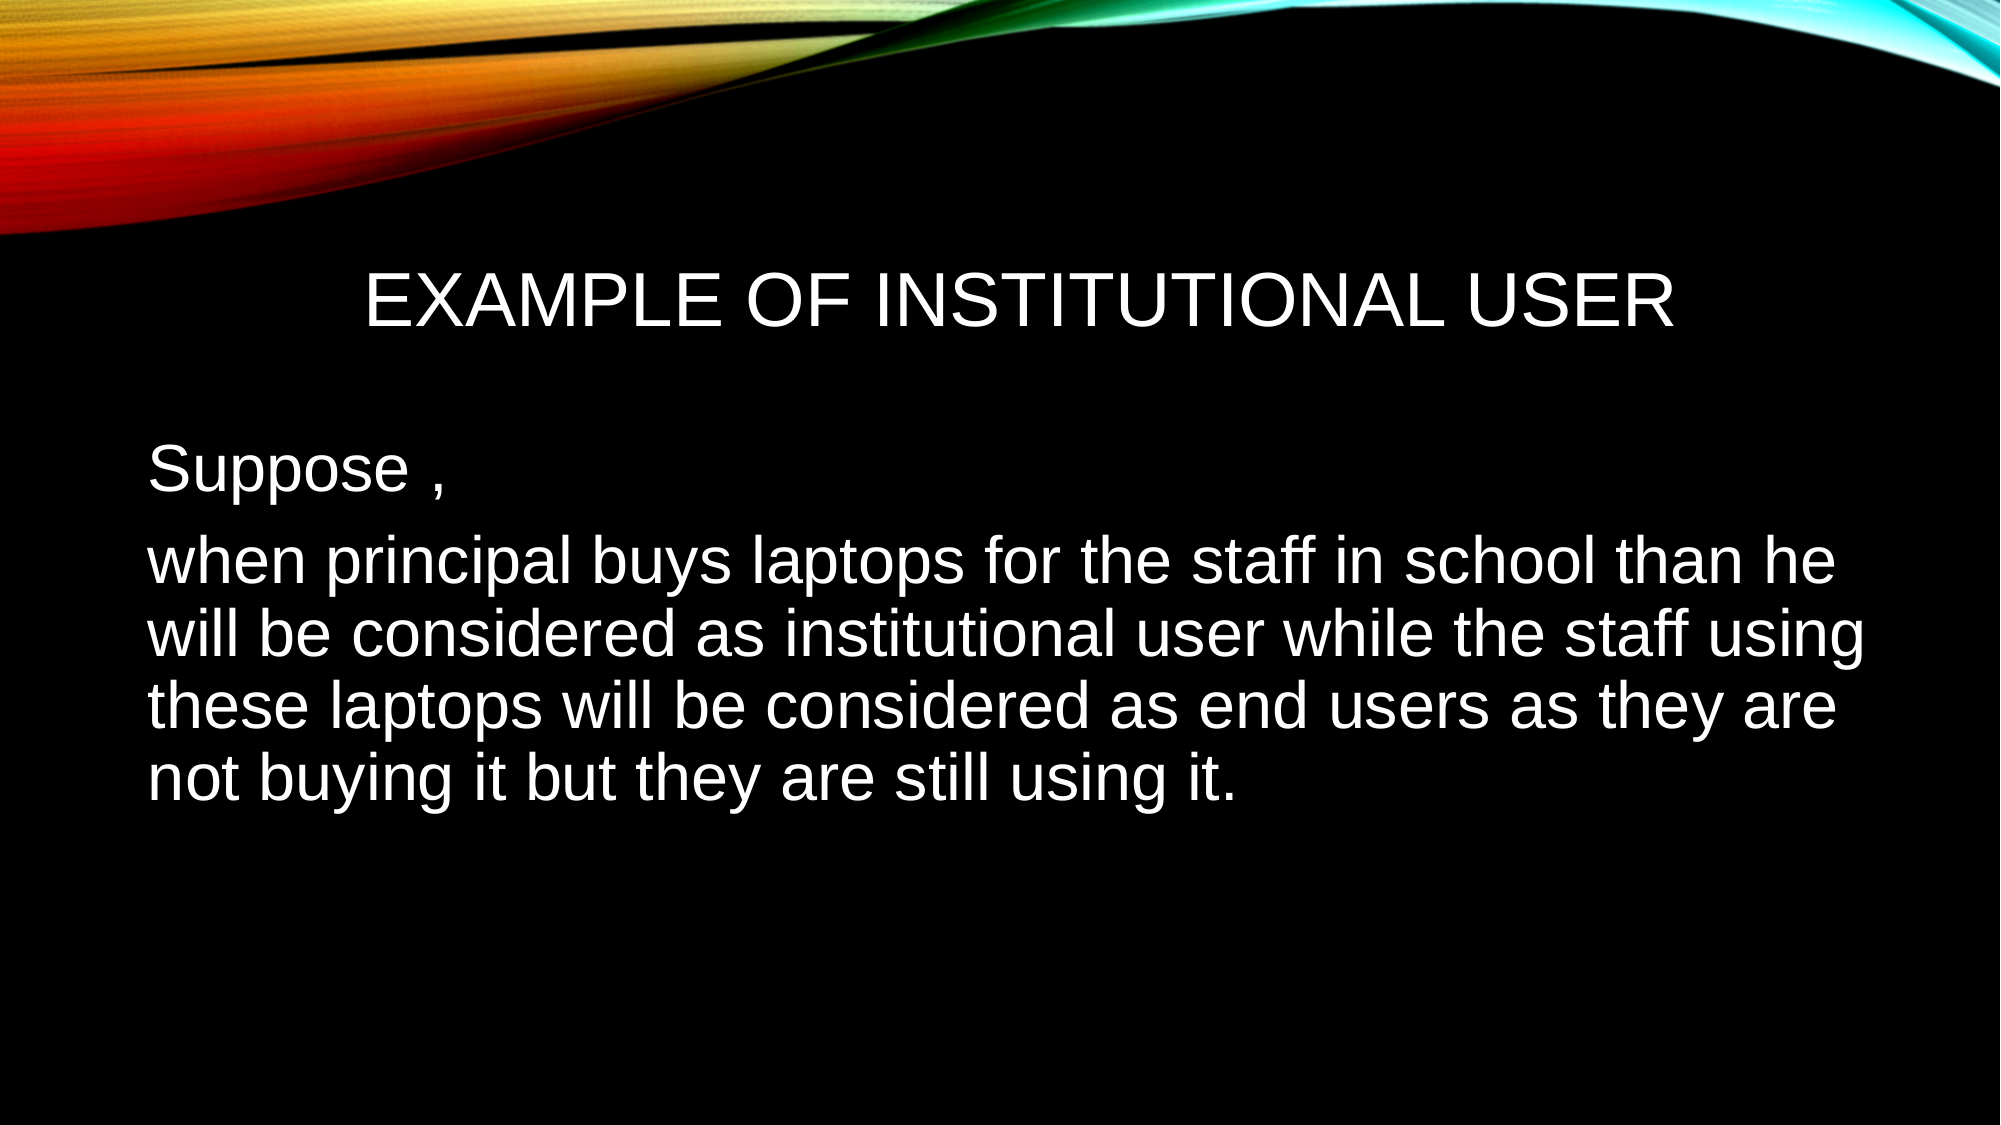

# Example of institutional user
Suppose ,
when principal buys laptops for the staff in school than he will be considered as institutional user while the staff using these laptops will be considered as end users as they are not buying it but they are still using it.